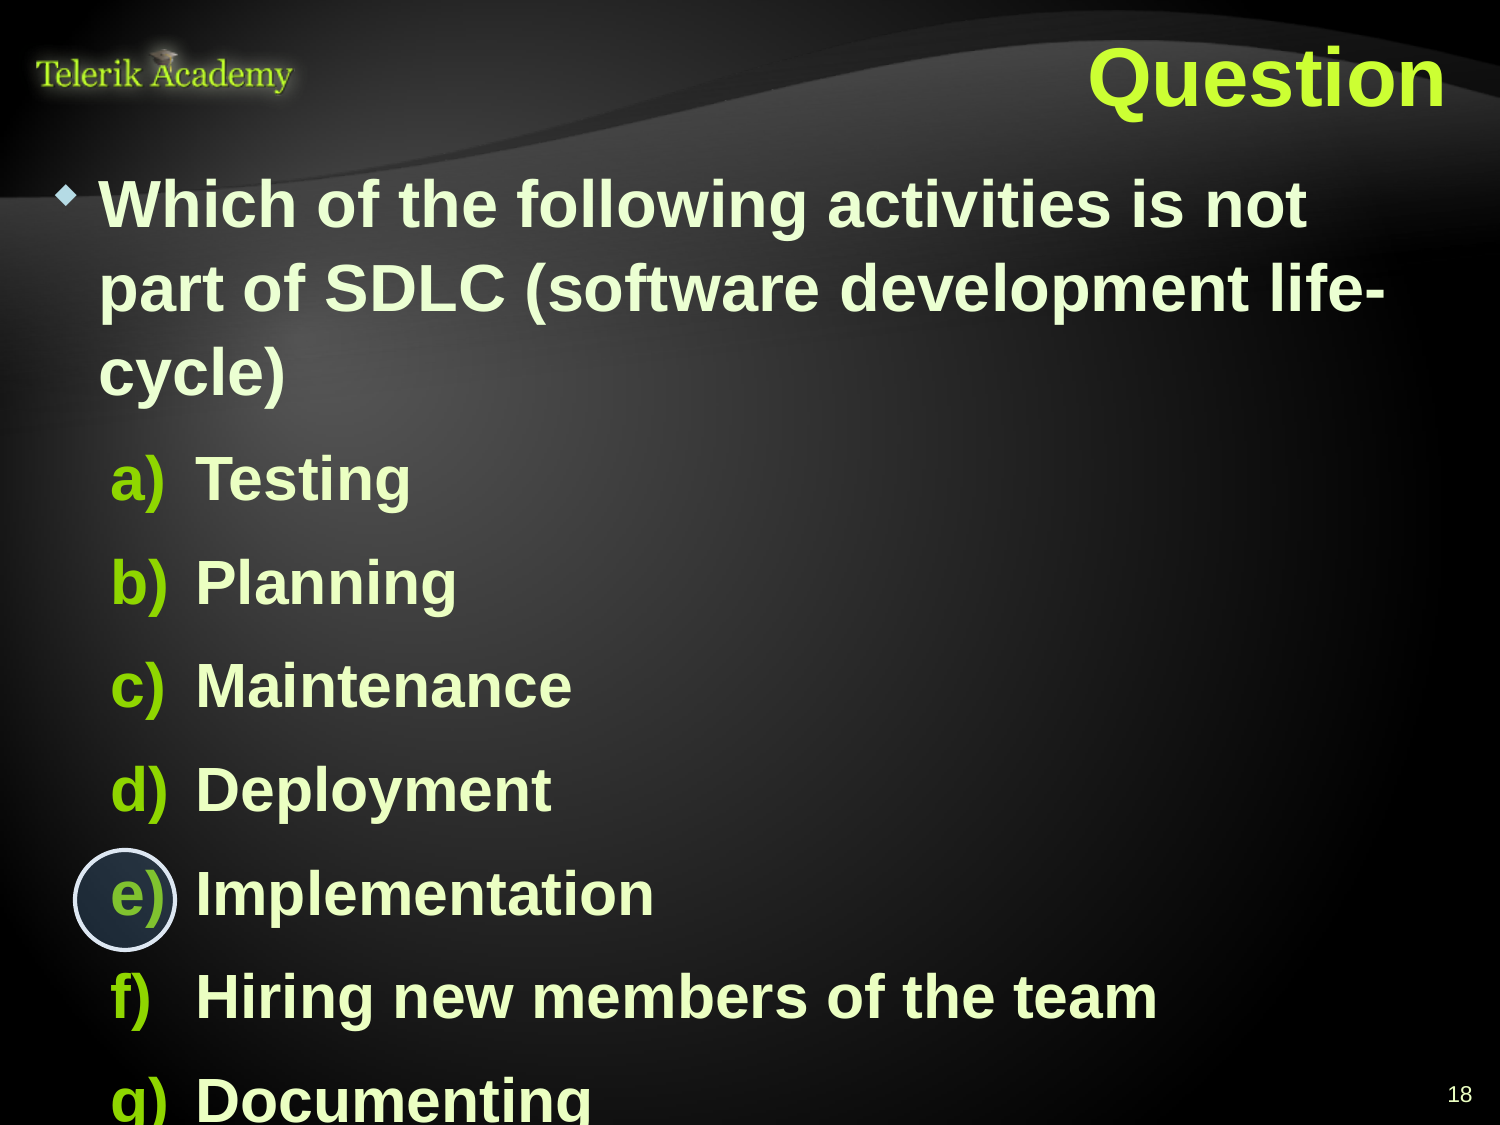

# Question
Which of the following activities is not part of SDLC (software development life-cycle)
Testing
Planning
Maintenance
Deployment
Implementation
Hiring new members of the team
Documenting

18